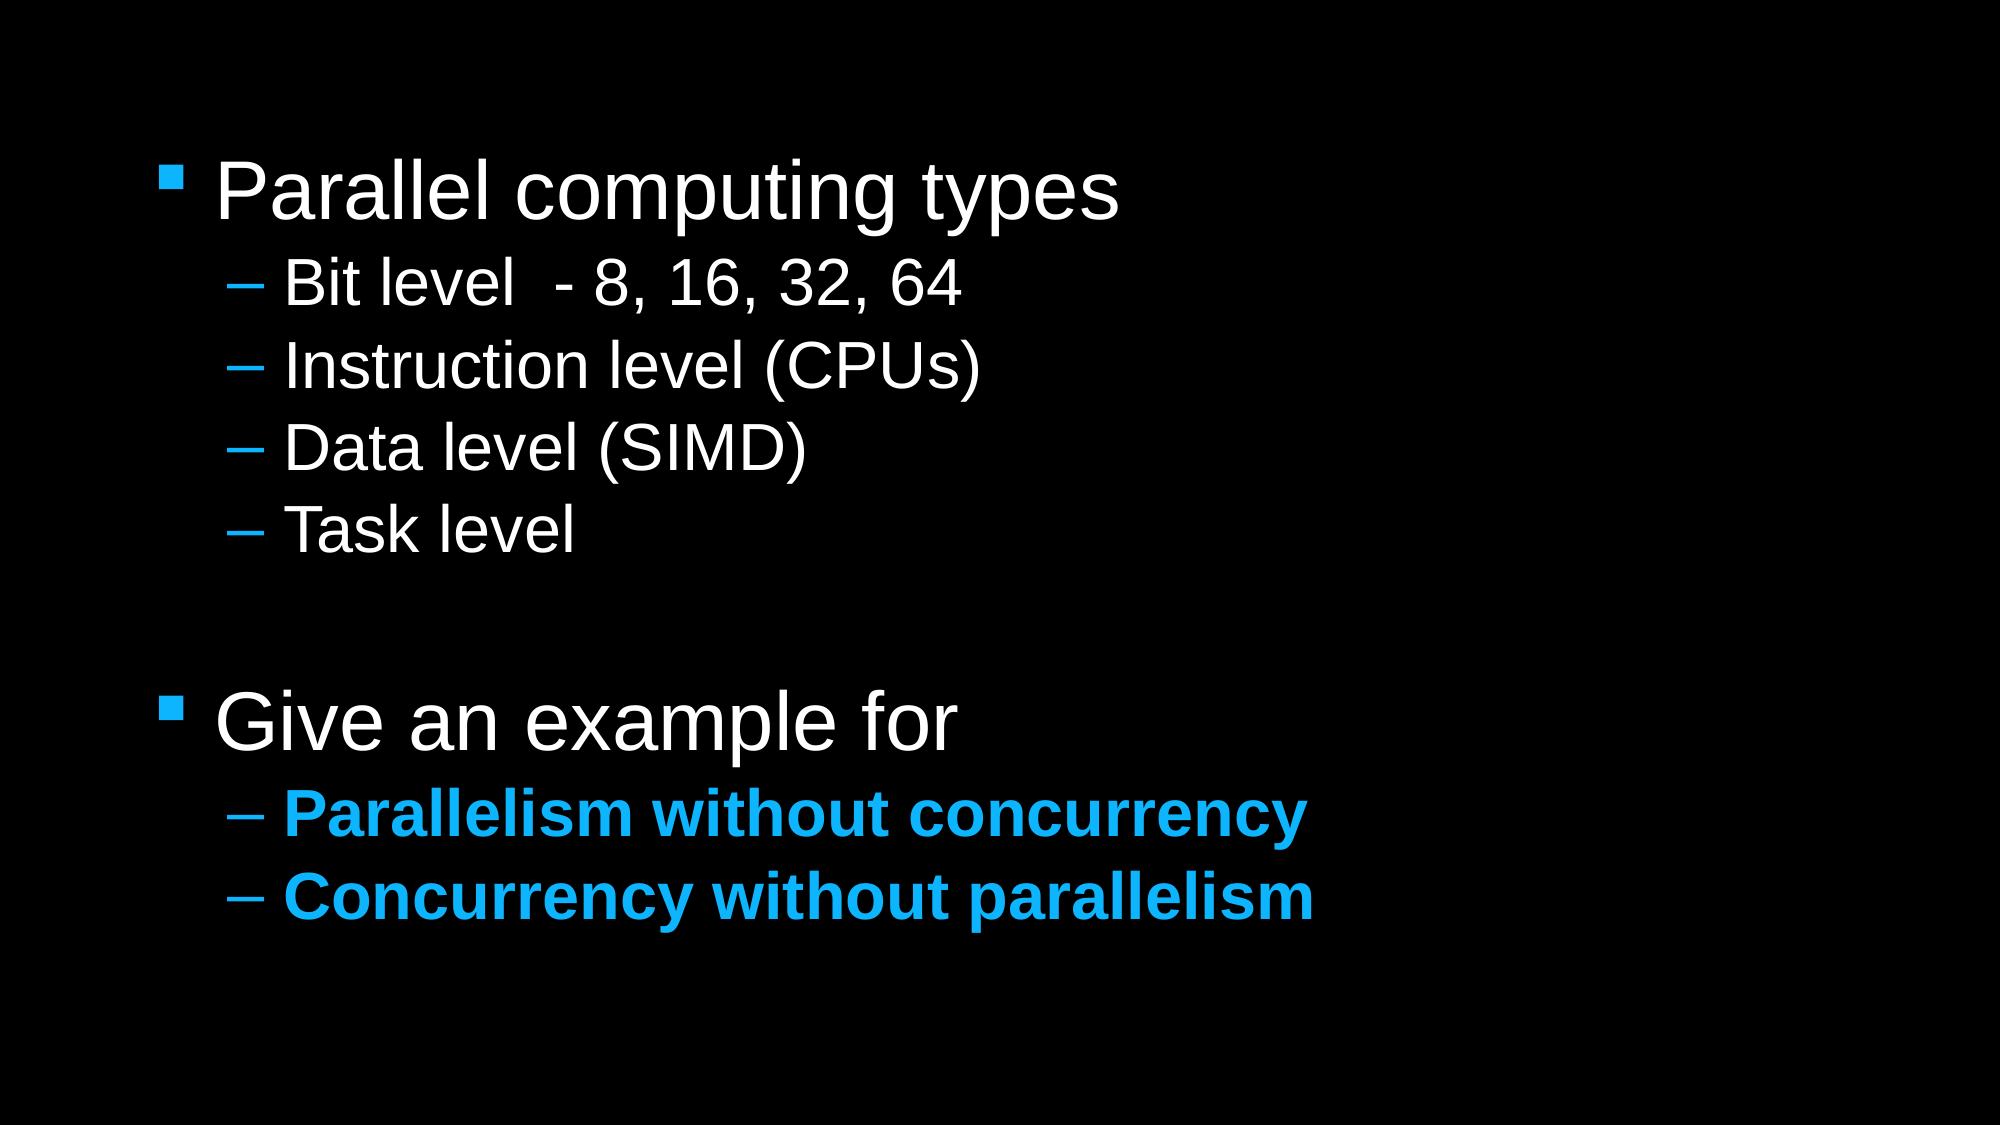

Parallel computing types
 Bit level  - 8, 16, 32, 64
 Instruction level (CPUs)
 Data level (SIMD)
 Task level

 Give an example for
 Parallelism without concurrency
 Concurrency without parallelism